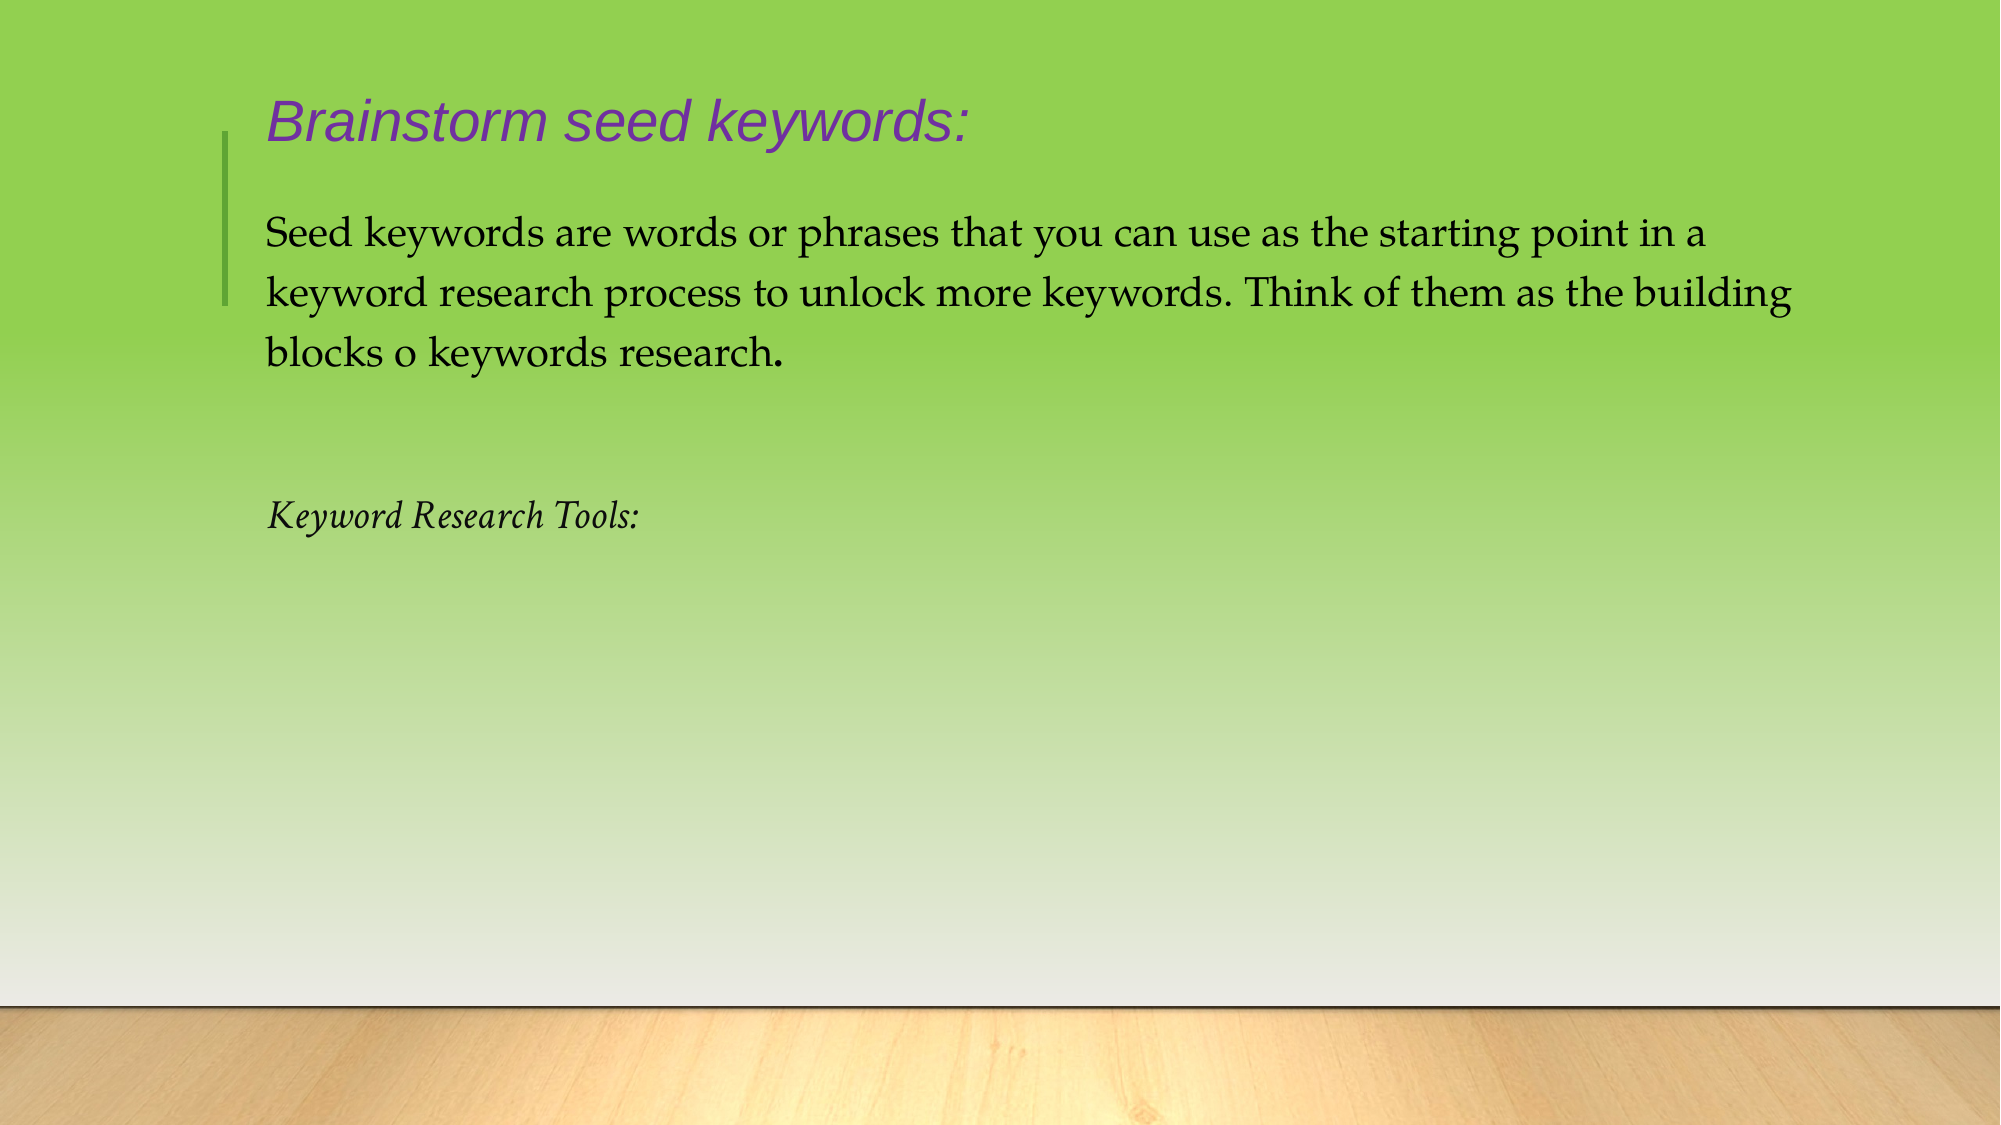

Brainstorm seed keywords:
Seed keywords are words or phrases that you can use as the starting point in a keyword research process to unlock more keywords. Think of them as the building blocks o keywords research.

Keyword Research Tools: